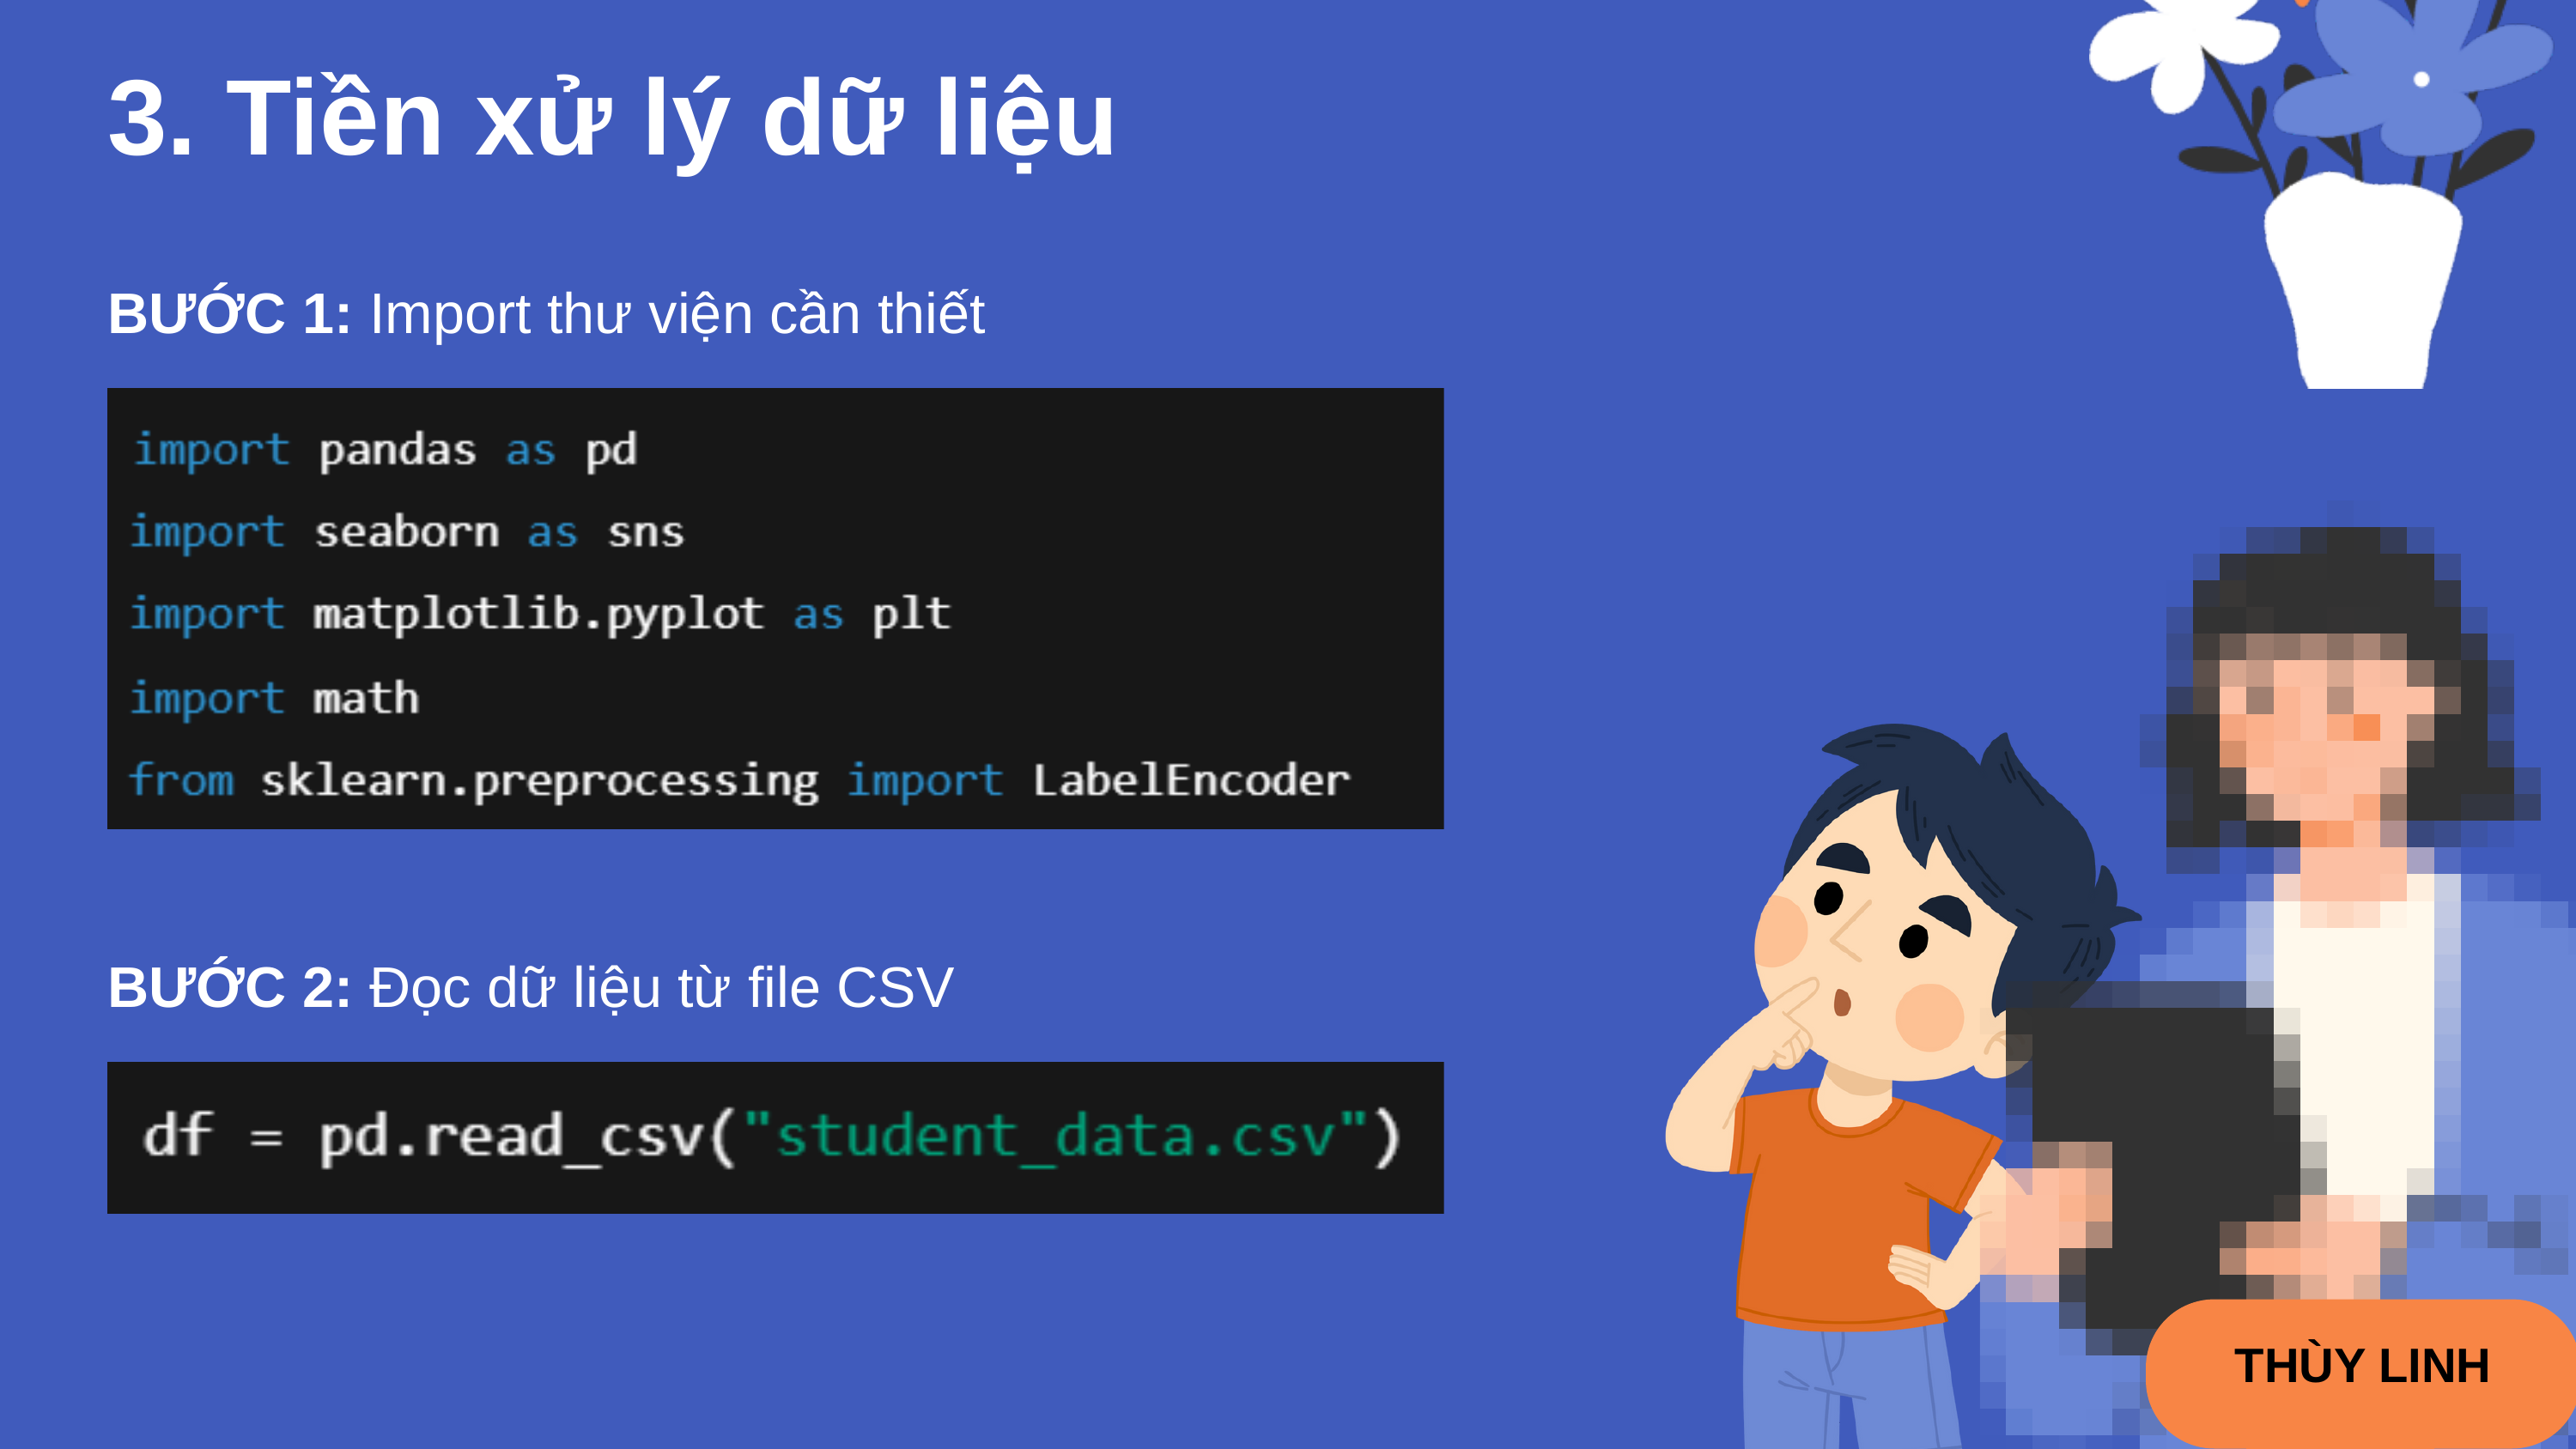

3. Tiền xử lý dữ liệu
BƯỚC 1: Import thư viện cần thiết

BƯỚC 2: Đọc dữ liệu từ file CSV

THÙY LINH